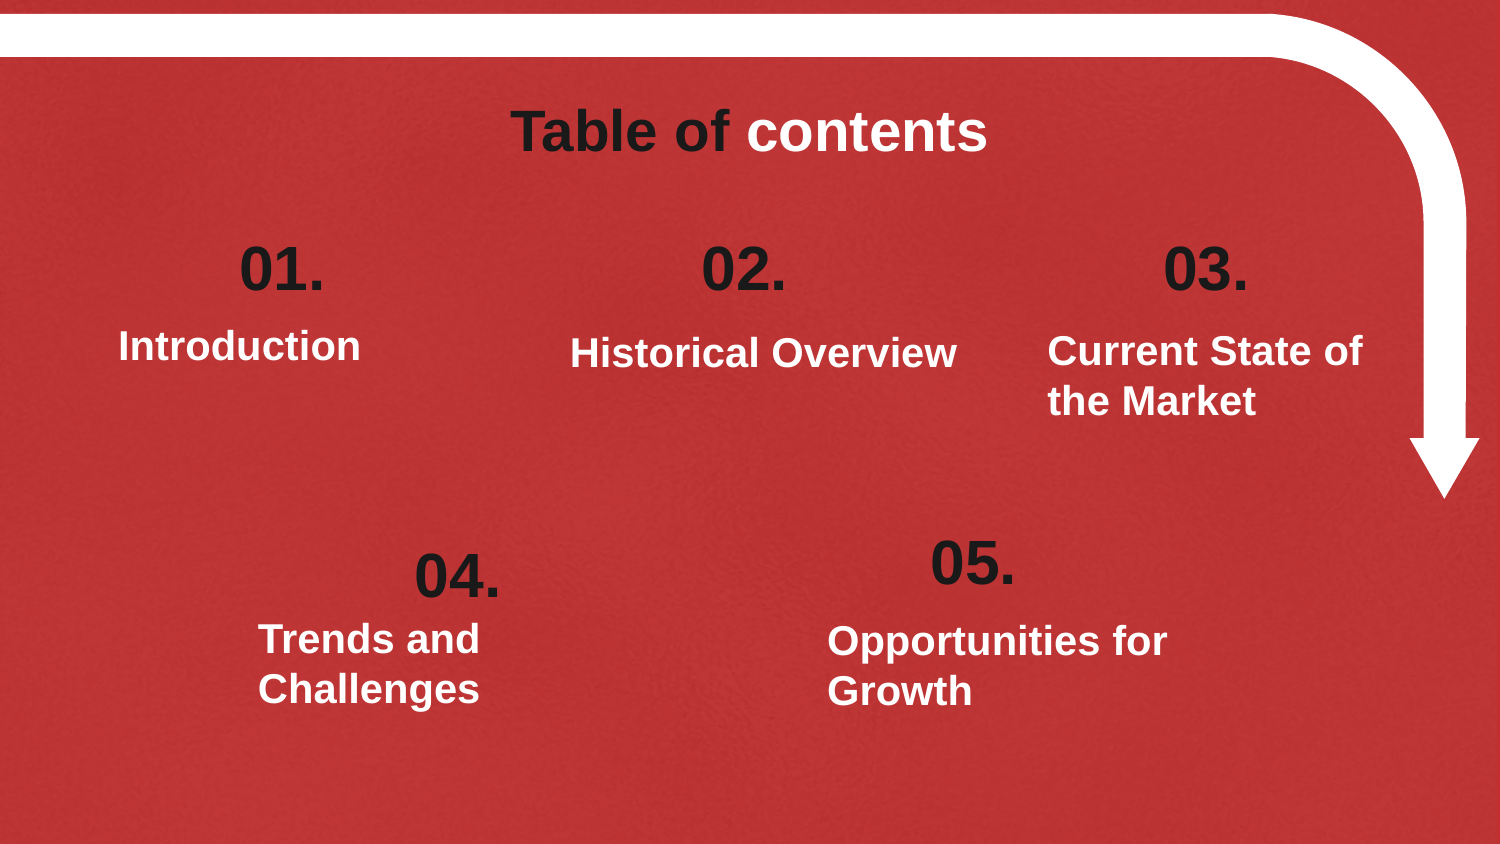

Table of contents
01.
02.
03.
# Introduction
Historical Overview
Current State of the Market
05.
04.
Trends and Challenges
Opportunities for Growth